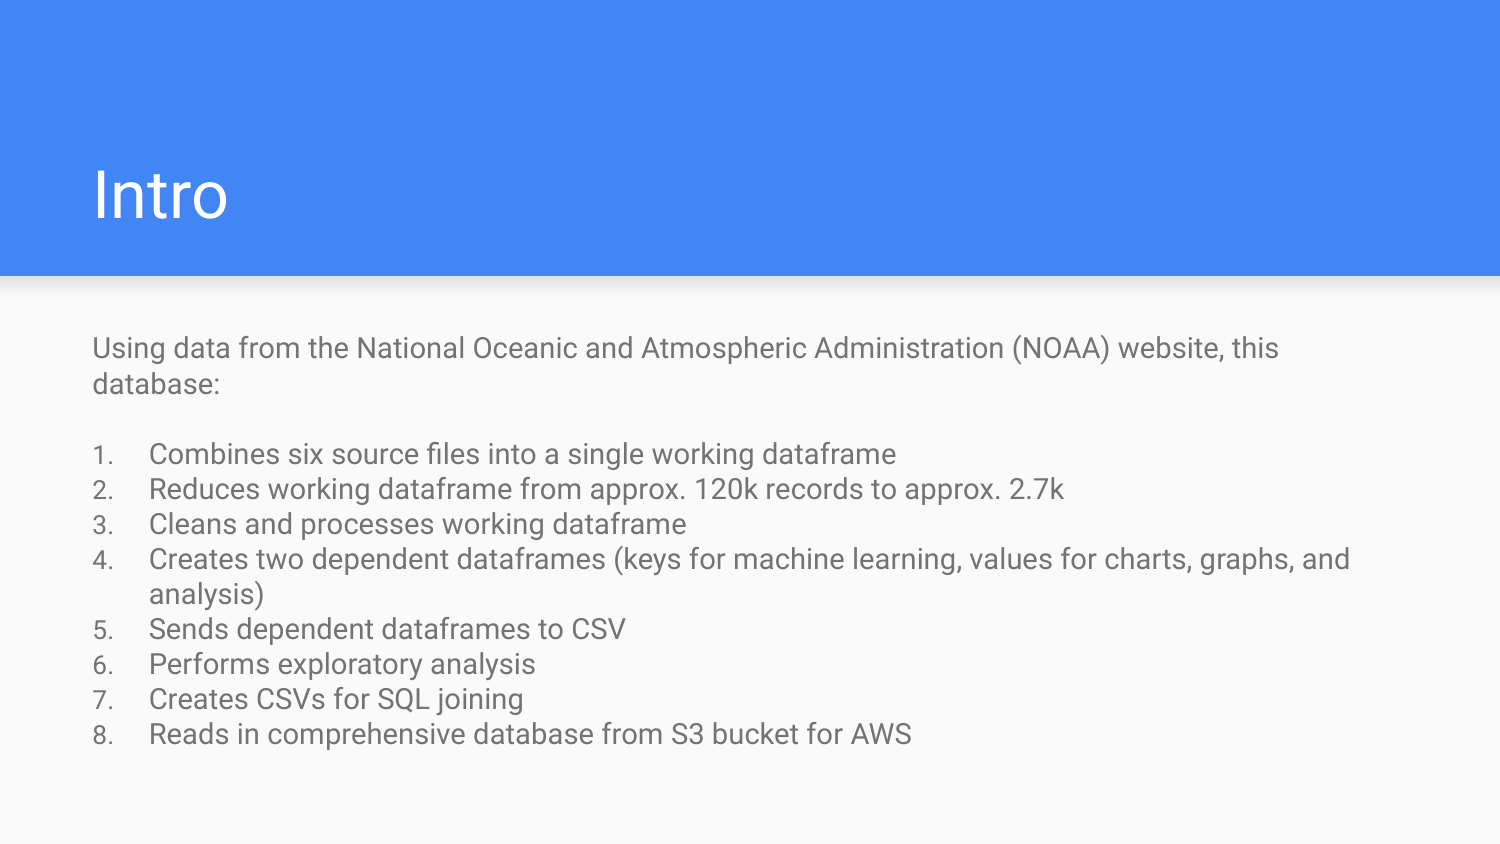

# Intro
Using data from the National Oceanic and Atmospheric Administration (NOAA) website, this database:

Combines six source files into a single working dataframe
Reduces working dataframe from approx. 120k records to approx. 2.7k
Cleans and processes working dataframe
Creates two dependent dataframes (keys for machine learning, values for charts, graphs, and analysis)
Sends dependent dataframes to CSV
Performs exploratory analysis
Creates CSVs for SQL joining
Reads in comprehensive database from S3 bucket for AWS